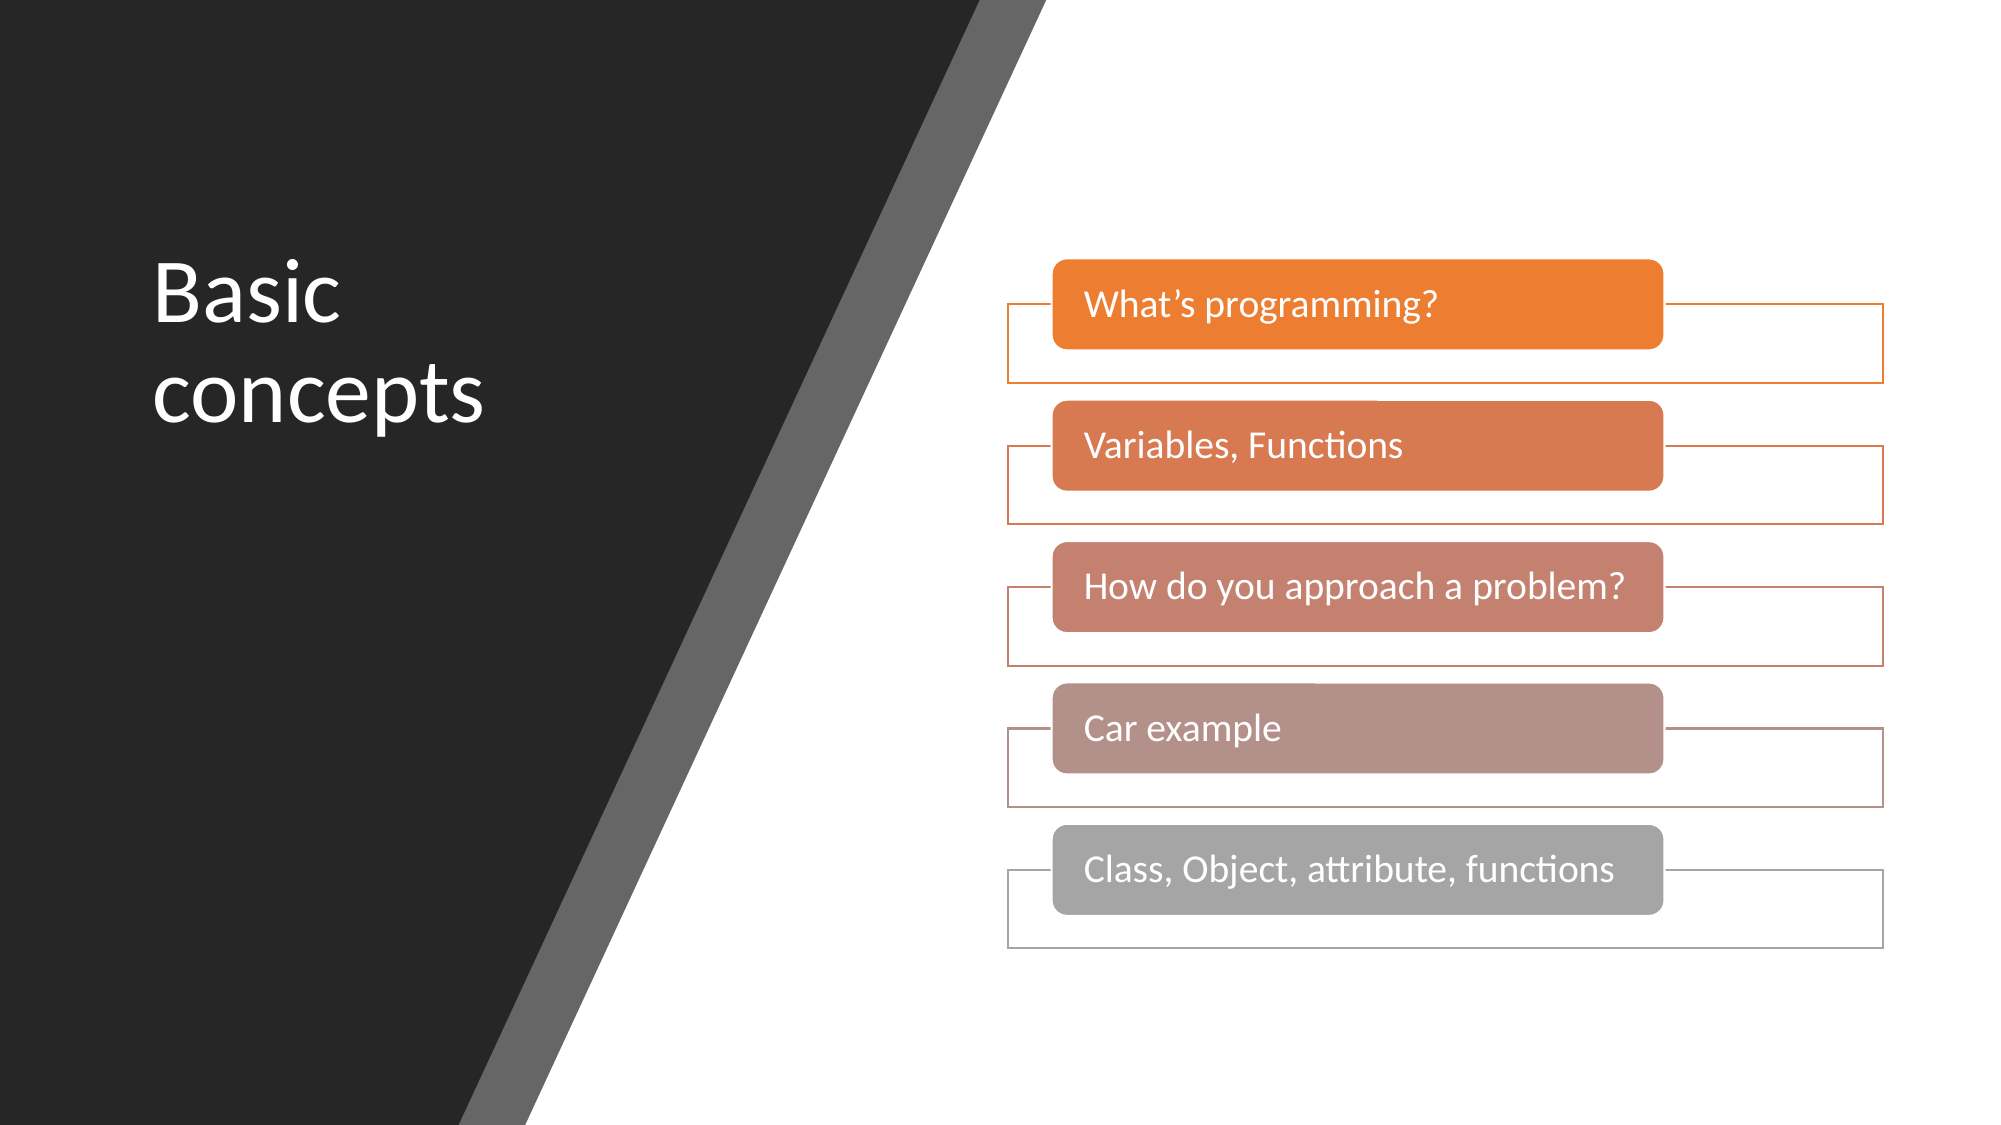

# Basic concepts
What’s programming?
Variables, Functions
How do you approach a problem?
Car example
Class, Object, attribute, functions